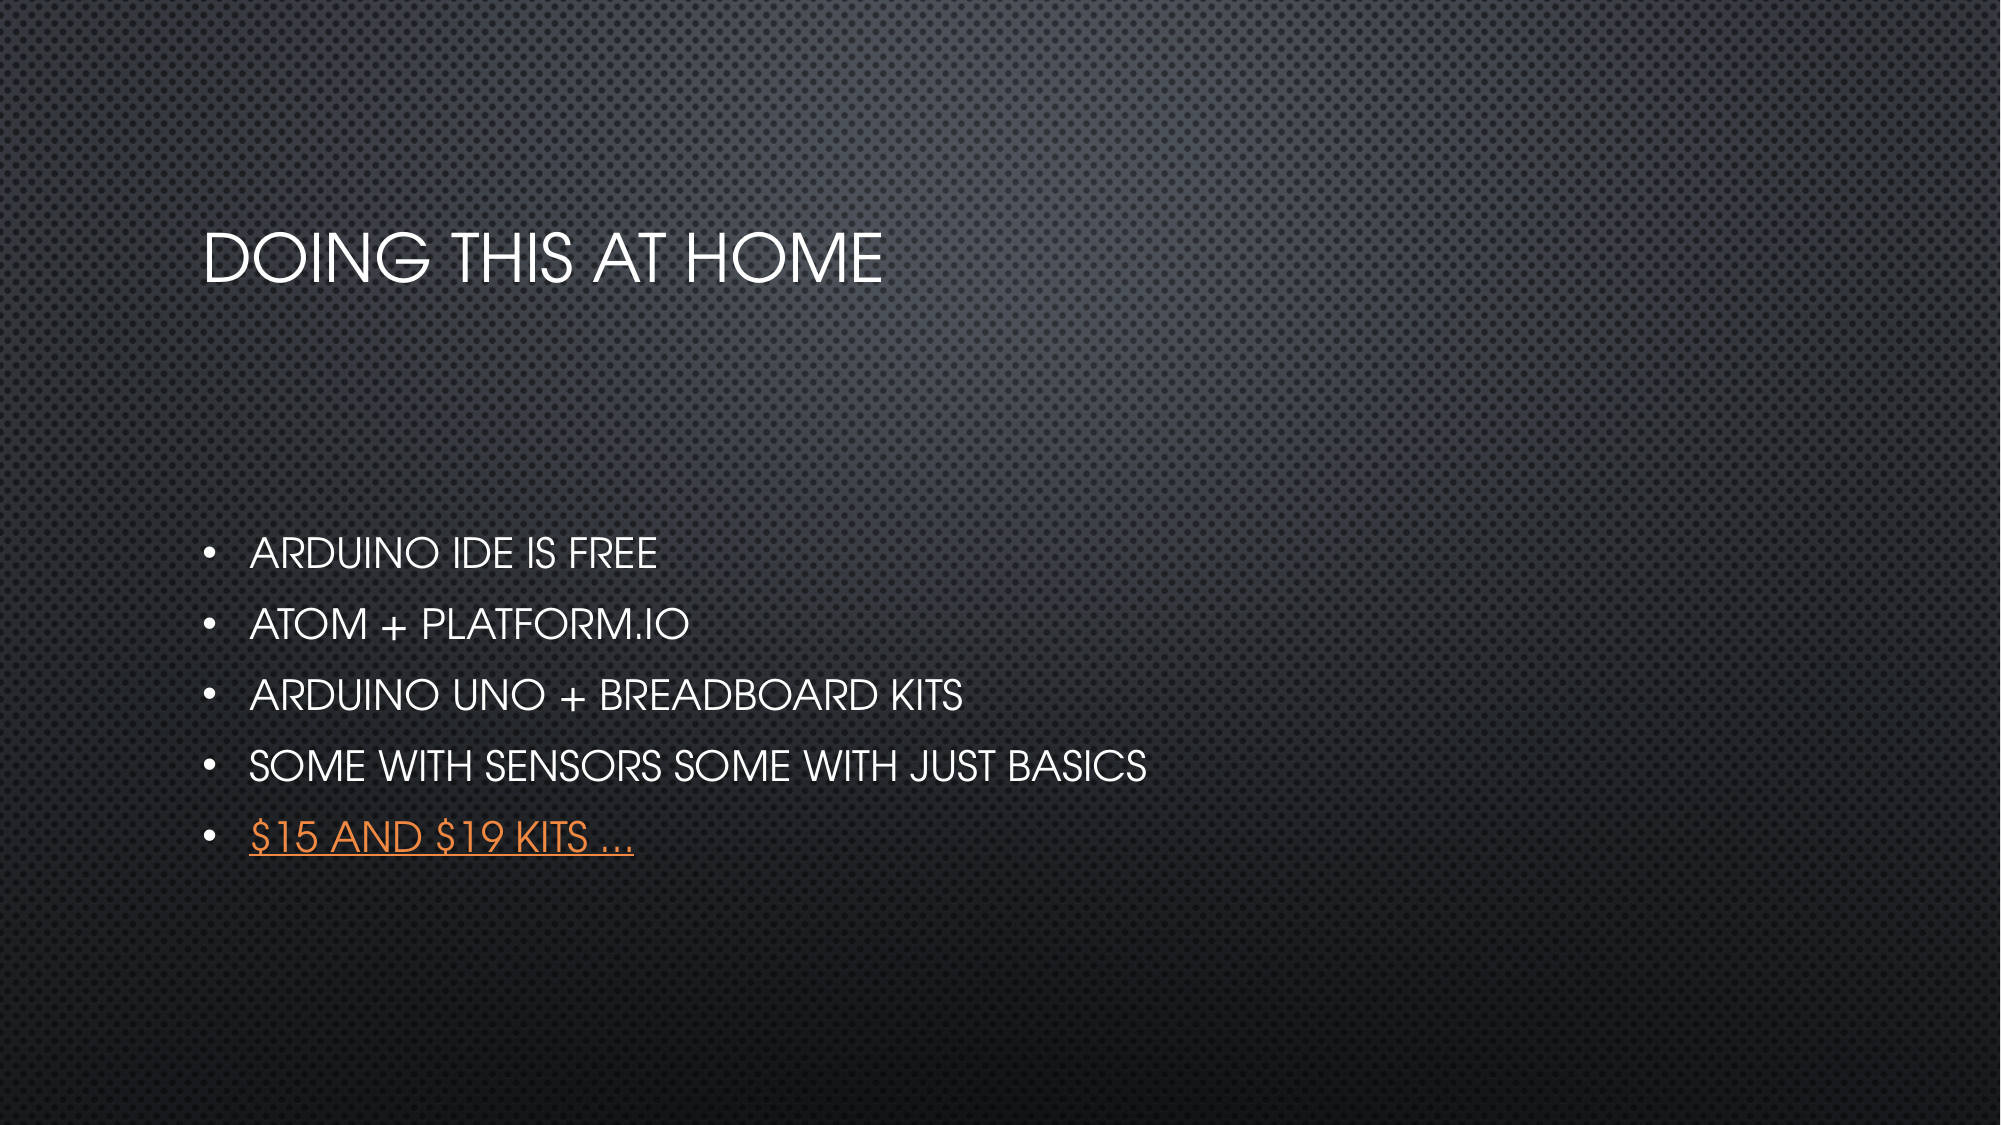

# Doing this at home
arduino ide is free
atom + platform.io
arduino uno + breadboard kits
some with sensors some with just basics
$15 and $19 kits …